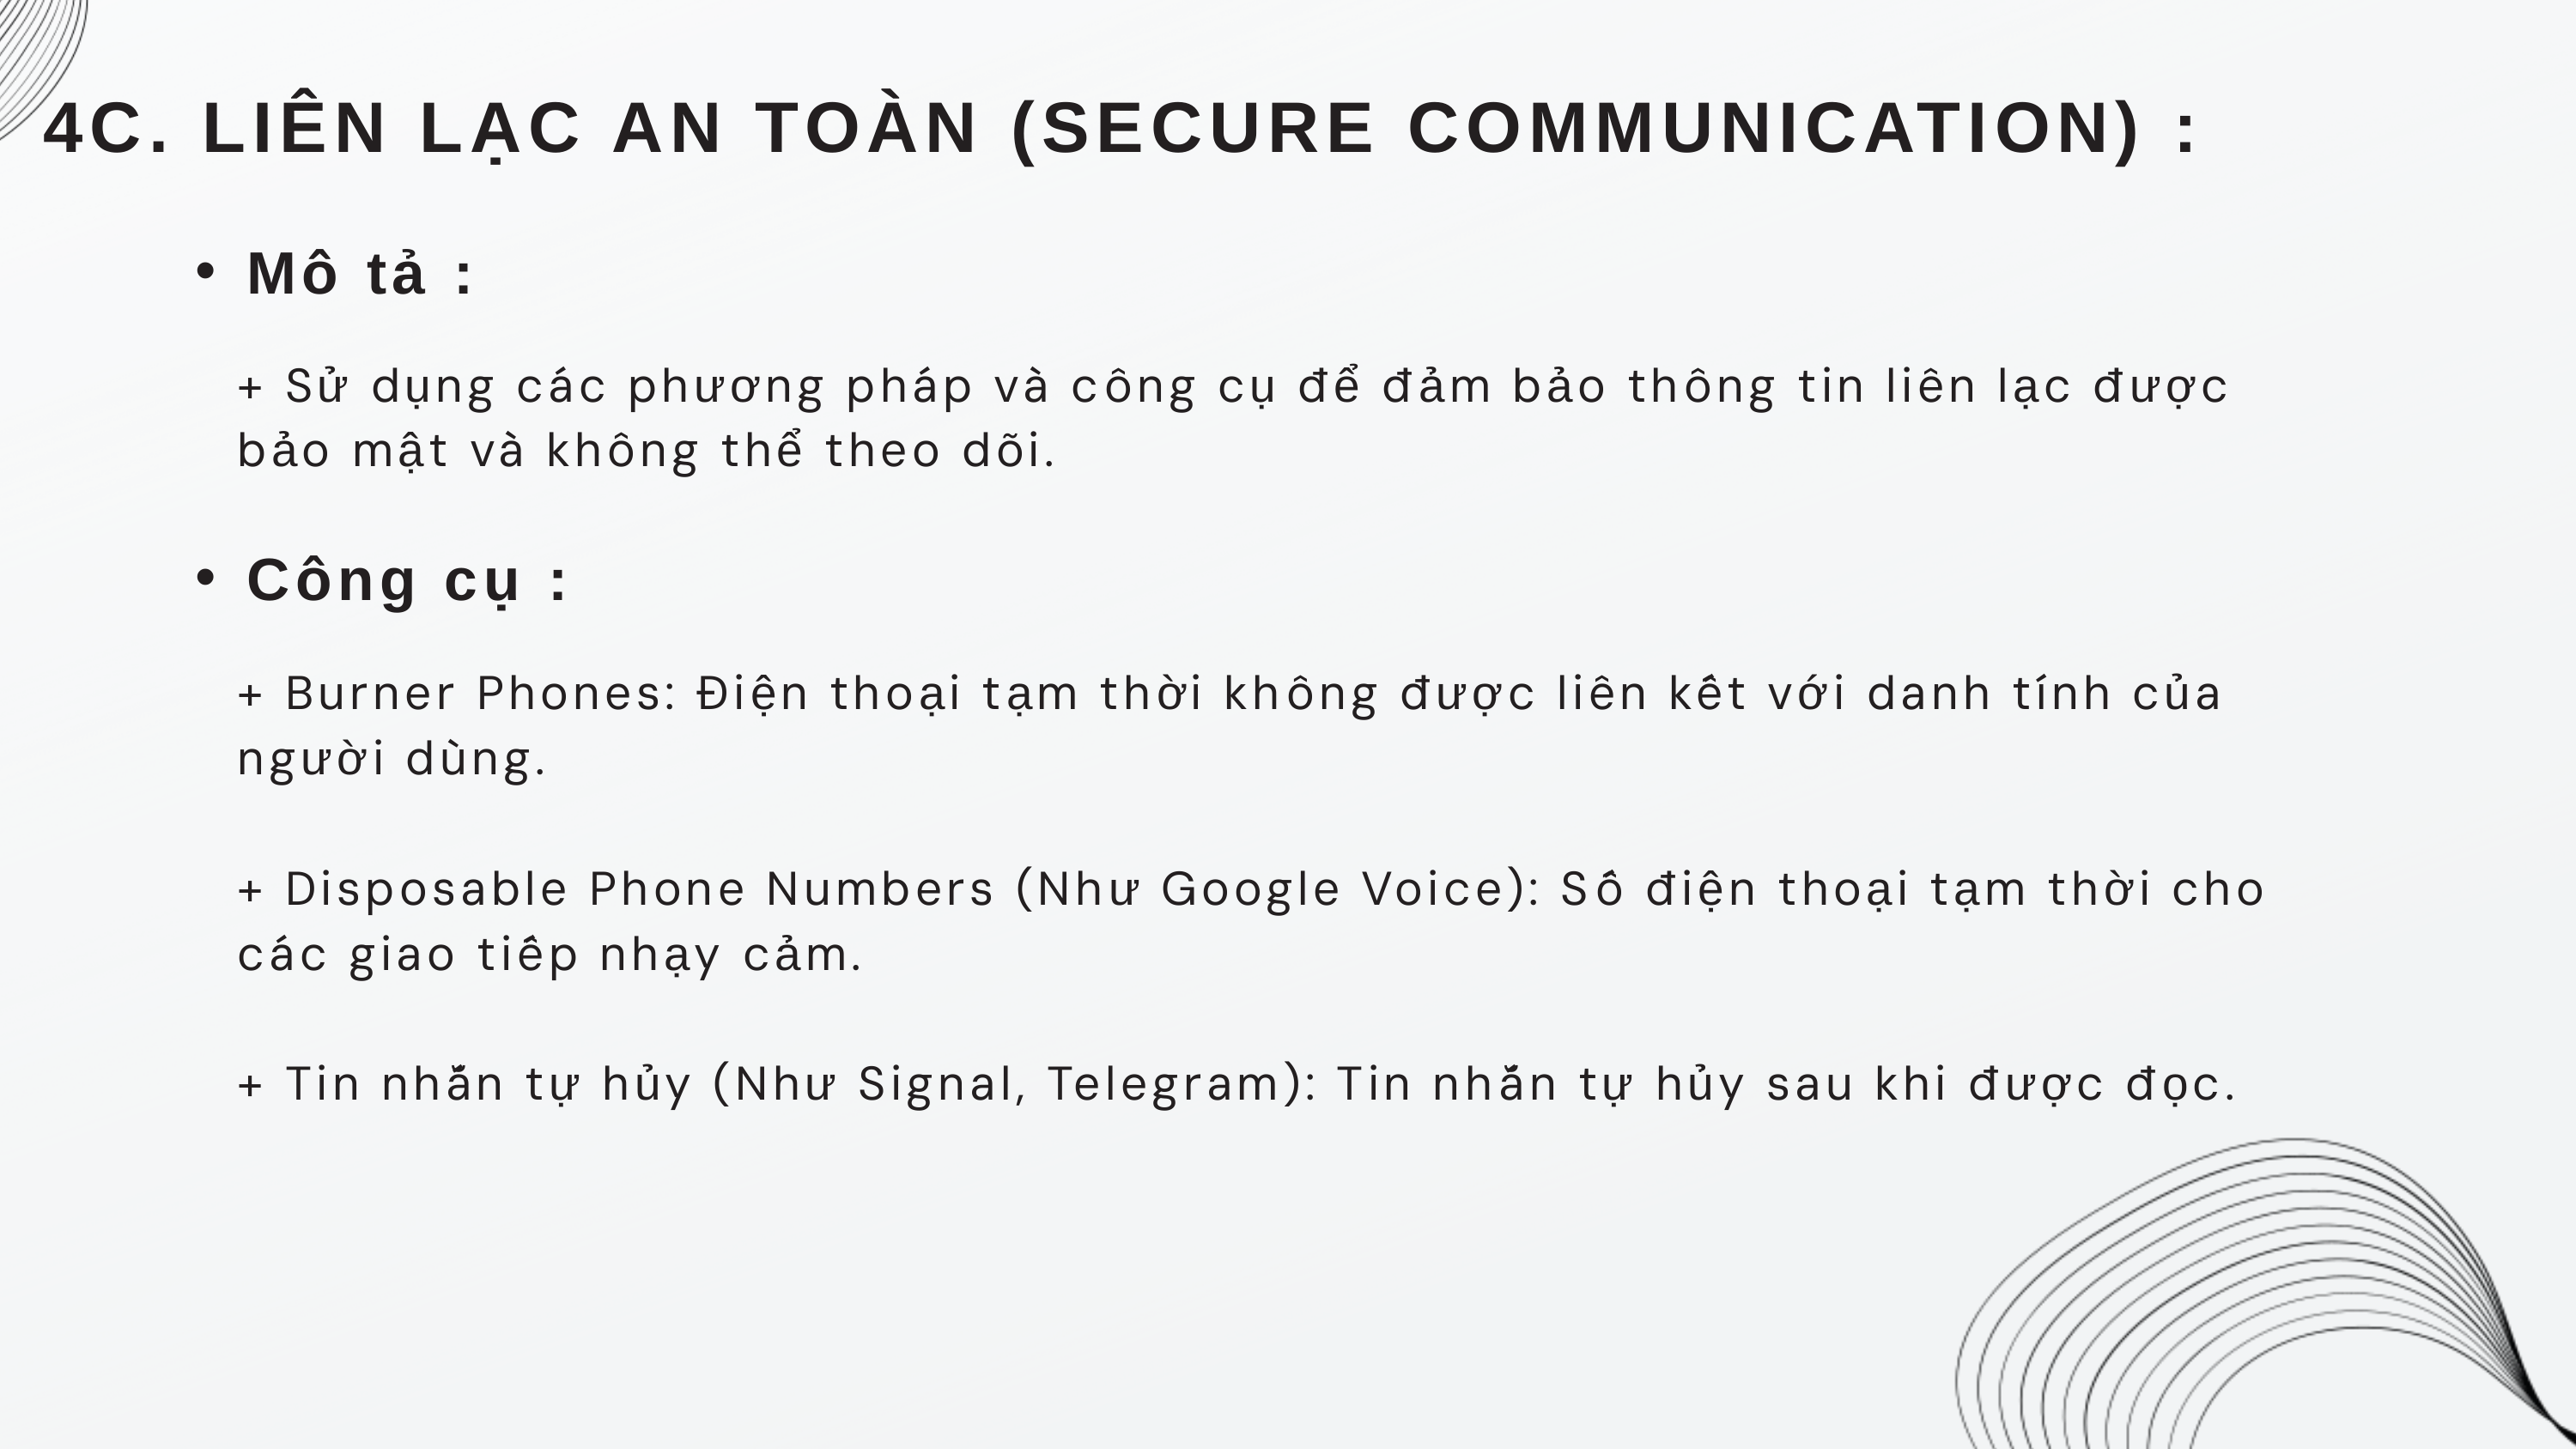

4C. LIÊN LẠC AN TOÀN (SECURE COMMUNICATION) :
Mô tả :

+ Sử dụng các phương pháp và công cụ để đảm bảo thông tin liên lạc được bảo mật và không thể theo dõi.

Công cụ :

+ Burner Phones: Điện thoại tạm thời không được liên kết với danh tính của người dùng.

+ Disposable Phone Numbers (Như Google Voice): Số điện thoại tạm thời cho các giao tiếp nhạy cảm.

+ Tin nhắn tự hủy (Như Signal, Telegram): Tin nhắn tự hủy sau khi được đọc.